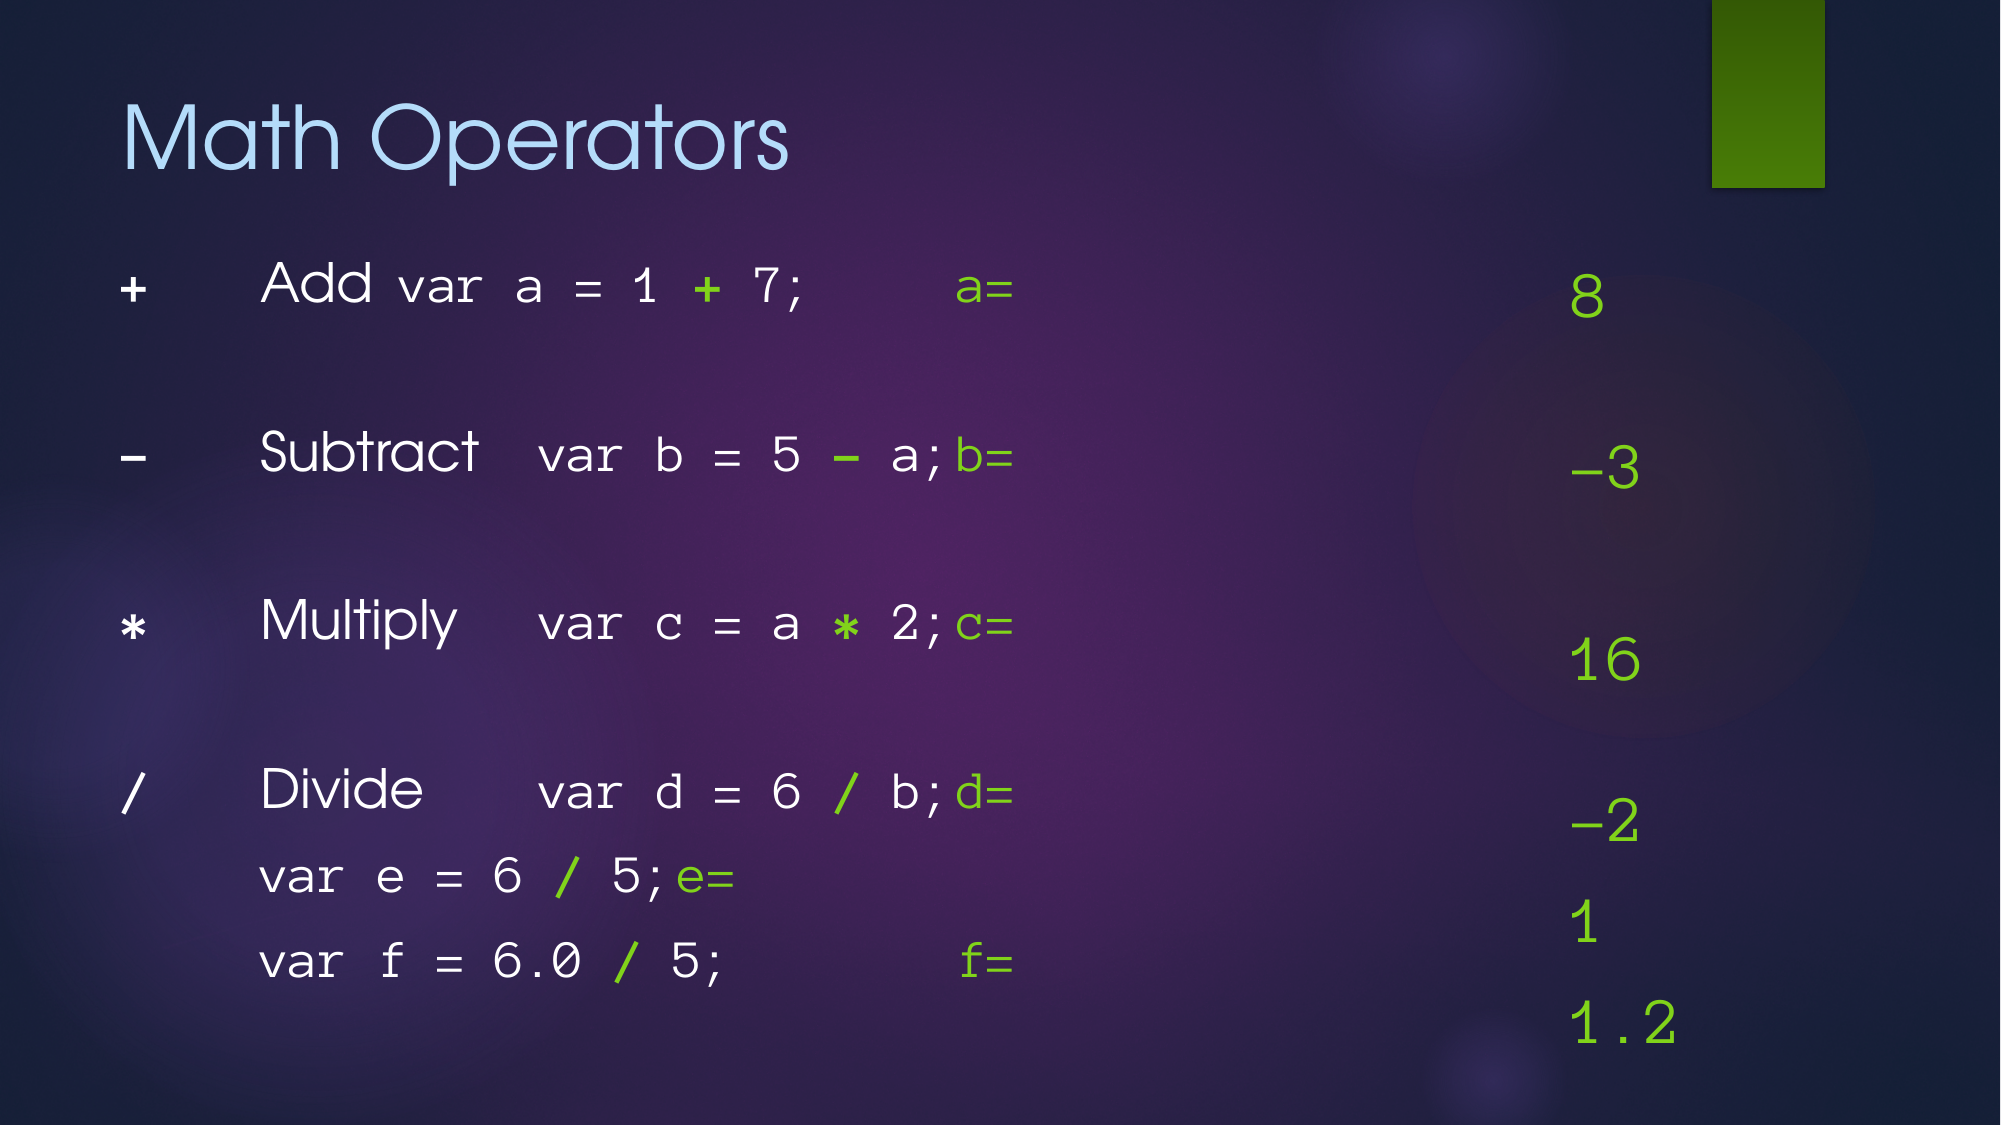

Math Operators
+		Add					var a = 1 + 7;					a=

-		Subtract			var b = 5 - a;					b=

*		Multiply				var c = a * 2;					c=

/		Divide				var d = 6 / b;					d=
								var e = 6 / 5;					e=
								var f = 6.0 / 5;				f=
8

-3

16

-2
1
1.2